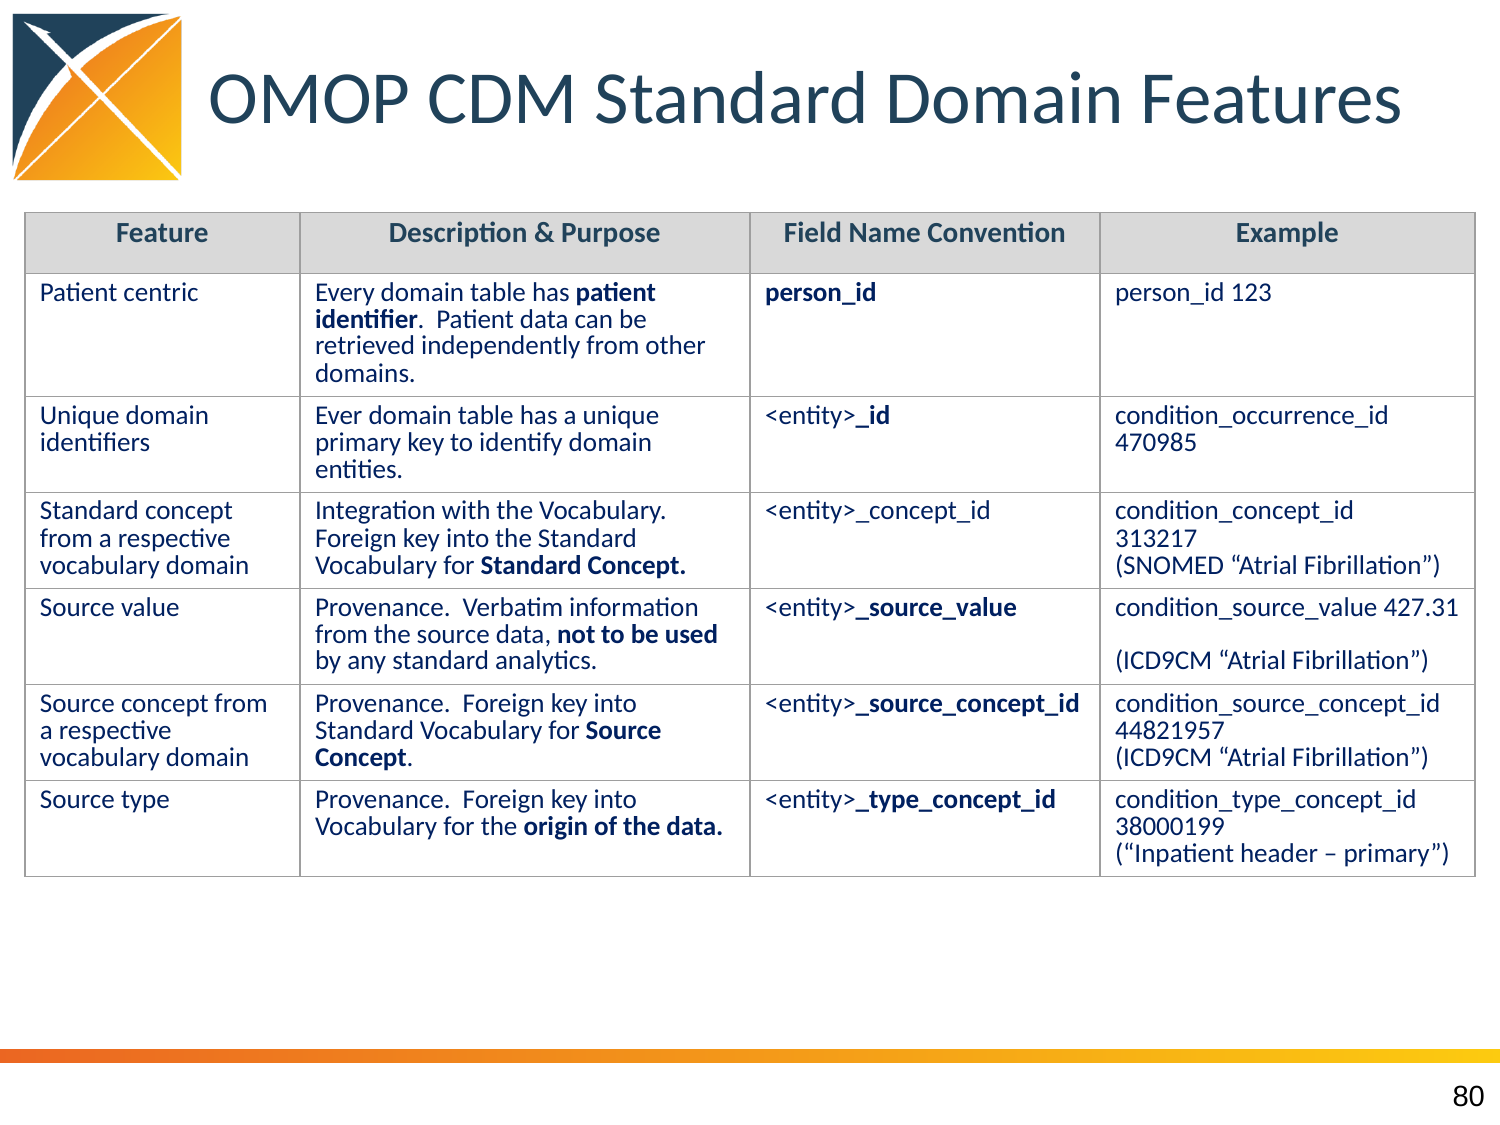

# OMOP CDM Standard Domain Features
| Feature | Description & Purpose | Field Name Convention | Example |
| --- | --- | --- | --- |
| Patient centric | Every domain table has patient identifier. Patient data can be retrieved independently from other domains. | person\_id | person\_id 123 |
| Unique domain identifiers | Ever domain table has a unique primary key to identify domain entities. | <entity>\_id | condition\_occurrence\_id 470985 |
| Standard concept from a respective vocabulary domain | Integration with the Vocabulary. Foreign key into the Standard Vocabulary for Standard Concept. | <entity>\_concept\_id | condition\_concept\_id 313217 (SNOMED “Atrial Fibrillation”) |
| Source value | Provenance. Verbatim information from the source data, not to be used by any standard analytics. | <entity>\_source\_value | condition\_source\_value 427.31 (ICD9CM “Atrial Fibrillation”) |
| Source concept from a respective vocabulary domain | Provenance. Foreign key into Standard Vocabulary for Source Concept. | <entity>\_source\_concept\_id | condition\_source\_concept\_id 44821957 (ICD9CM “Atrial Fibrillation”) |
| Source type | Provenance. Foreign key into Vocabulary for the origin of the data. | <entity>\_type\_concept\_id | condition\_type\_concept\_id 38000199 (“Inpatient header – primary”) |
80